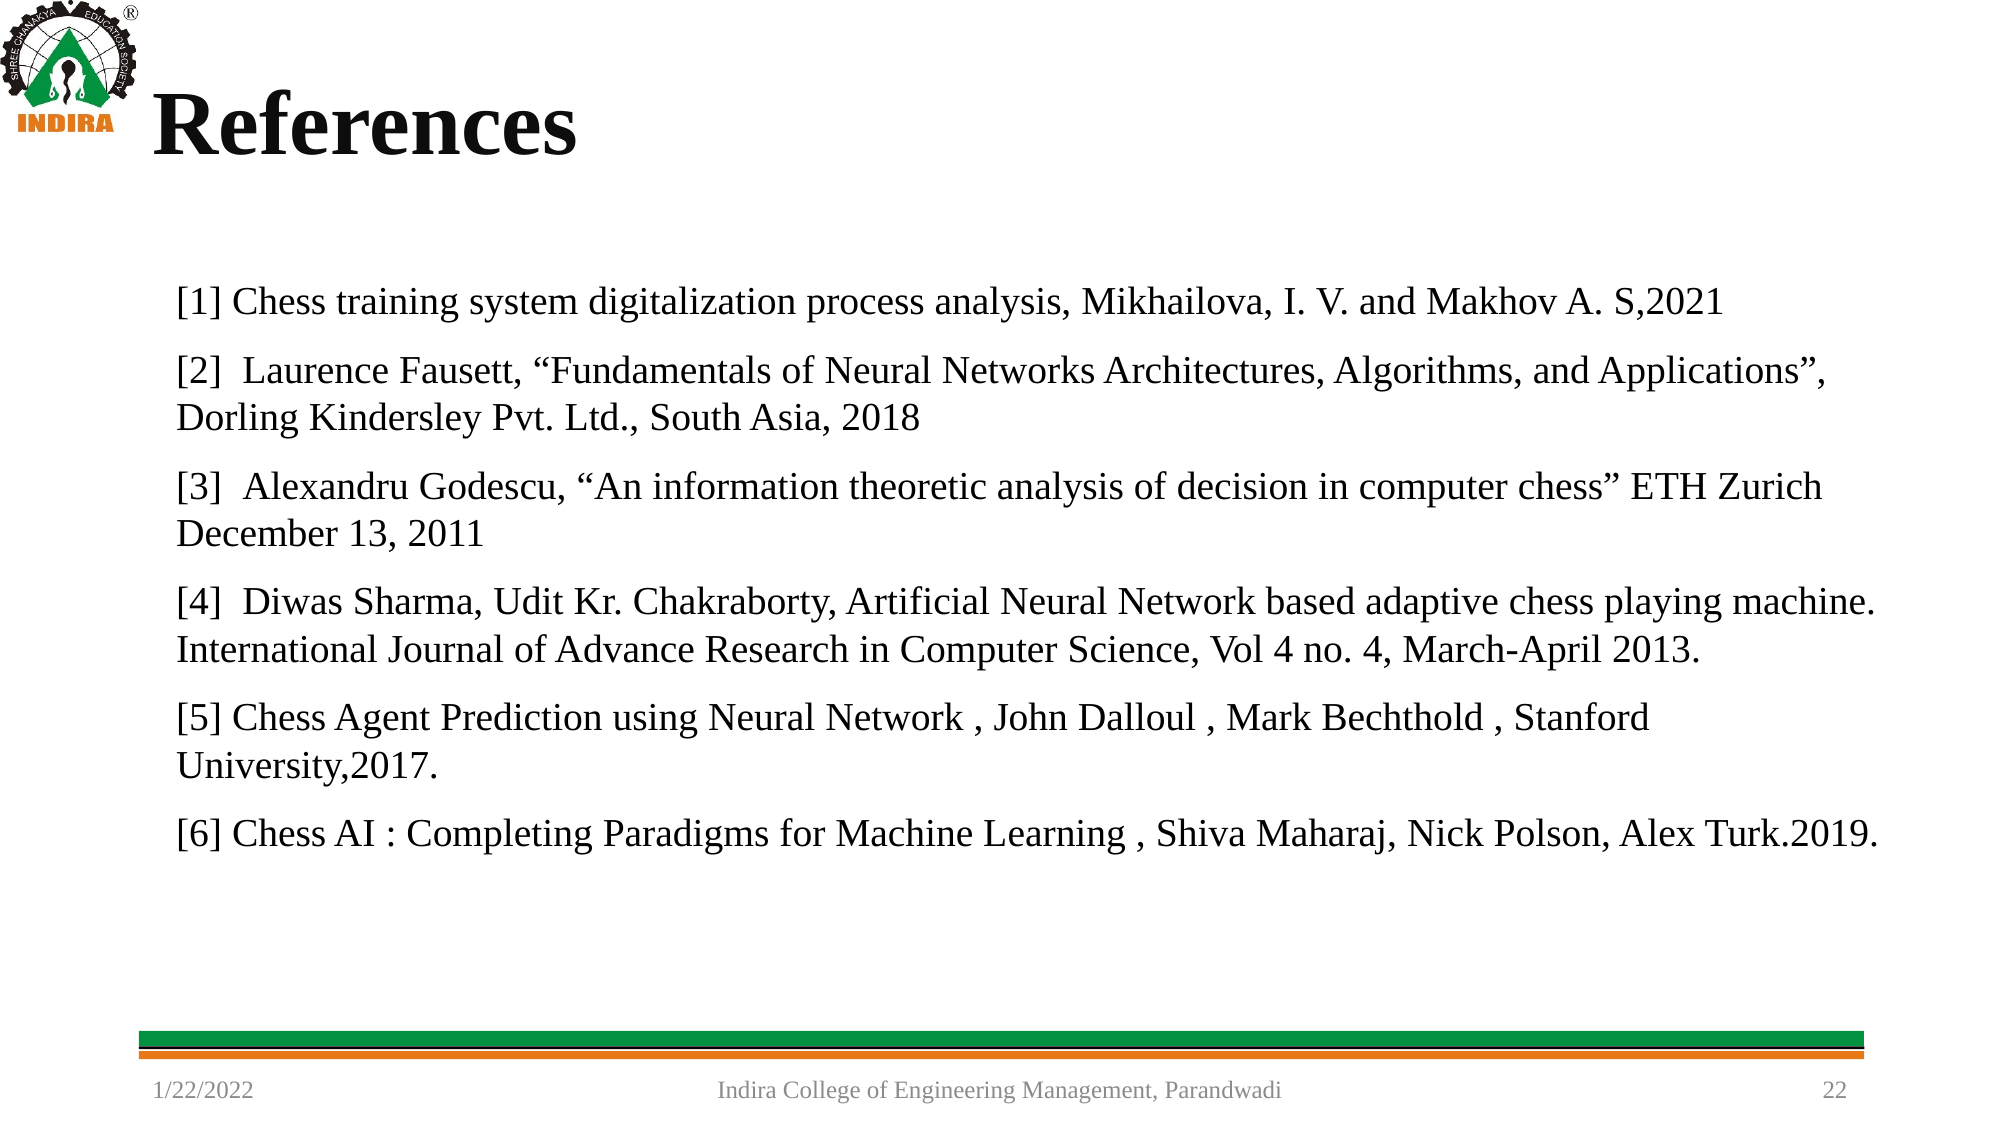

# References
[1] Chess training system digitalization process analysis, Mikhailova, I. V. and Makhov A. S,2021
[2]  Laurence Fausett, “Fundamentals of Neural Networks Architectures, Algorithms, and Applications”, Dorling Kindersley Pvt. Ltd., South Asia, 2018
[3]  Alexandru Godescu, “An information theoretic analysis of decision in computer chess” ETH Zurich December 13, 2011
[4]  Diwas Sharma, Udit Kr. Chakraborty, Artificial Neural Network based adaptive chess playing machine. International Journal of Advance Research in Computer Science, Vol 4 no. 4, March-April 2013.
[5] Chess Agent Prediction using Neural Network , John Dalloul , Mark Bechthold , Stanford University,2017.
[6] Chess AI : Completing Paradigms for Machine Learning , Shiva Maharaj, Nick Polson, Alex Turk.2019.
1/22/2022
Indira College of Engineering Management, Parandwadi
22